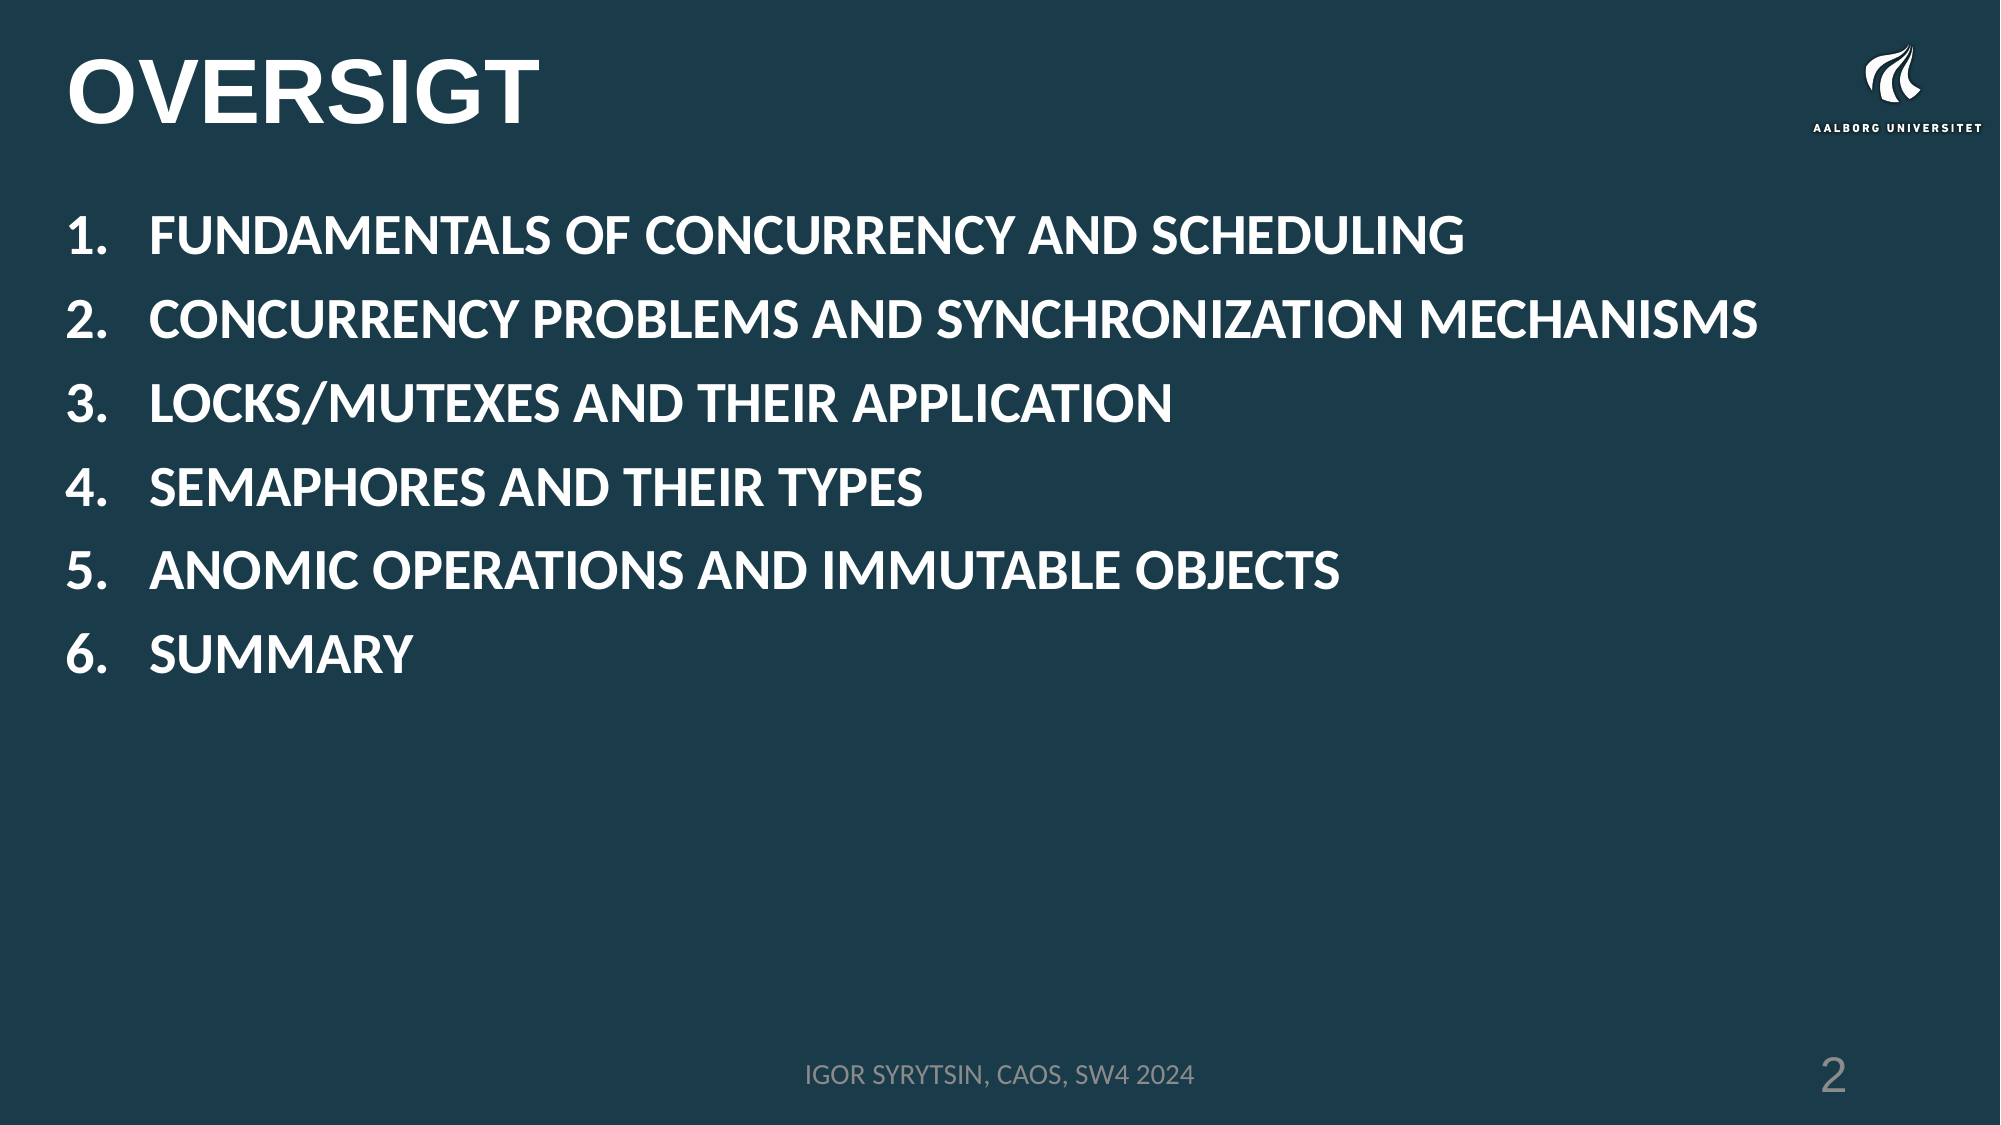

# OVERSIGT
FUNDAMENTALS OF CONCURRENCY AND SCHEDULING
CONCURRENCY PROBLEMS AND SYNCHRONIZATION MECHANISMS
LOCKS/MUTEXES AND THEIR APPLICATION
SEMAPHORES AND THEIR TYPES
ANOMIC OPERATIONS AND IMMUTABLE OBJECTS
SUMMARY
IGOR SYRYTSIN, CAOS, SW4 2024